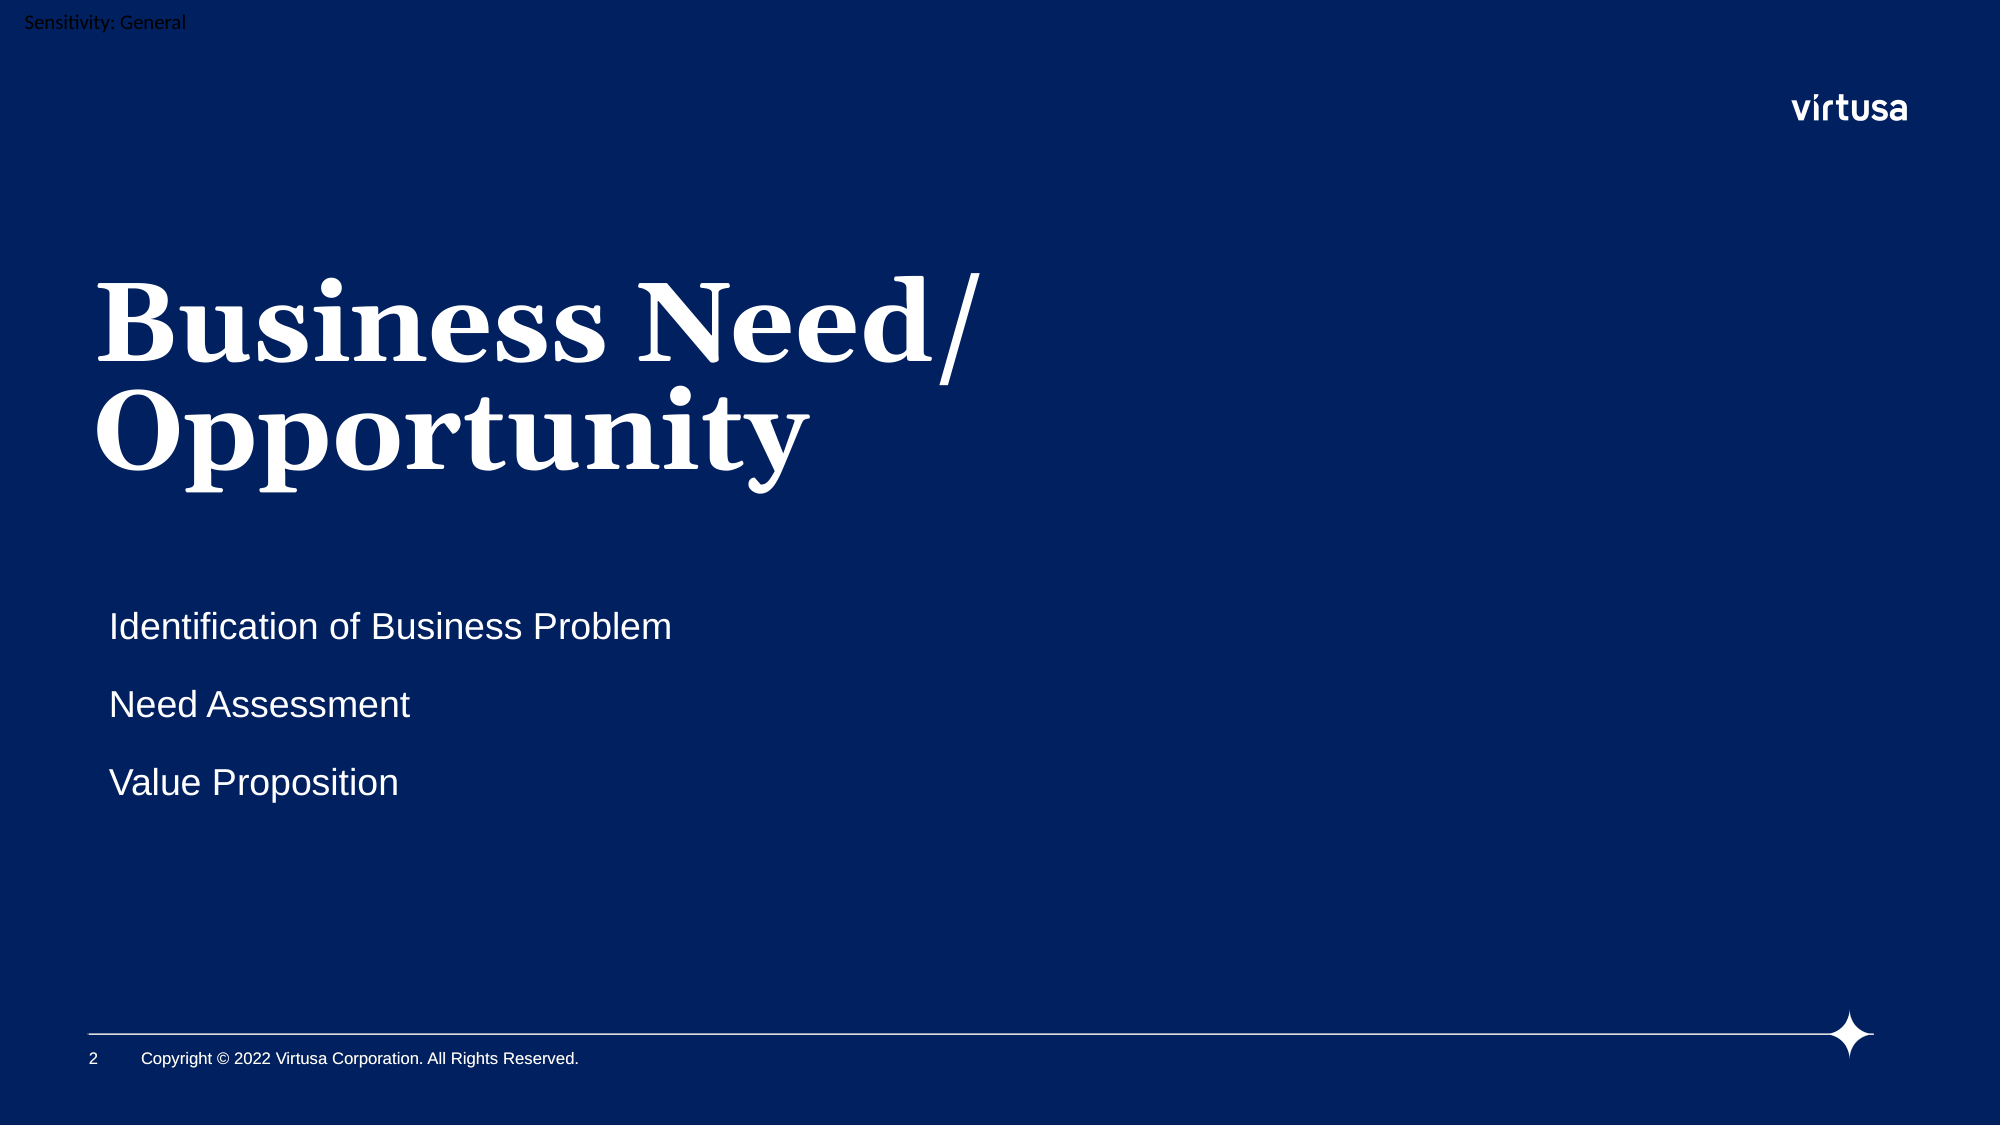

# Business Need/ Opportunity
Identification of Business Problem
Need Assessment
Value Proposition